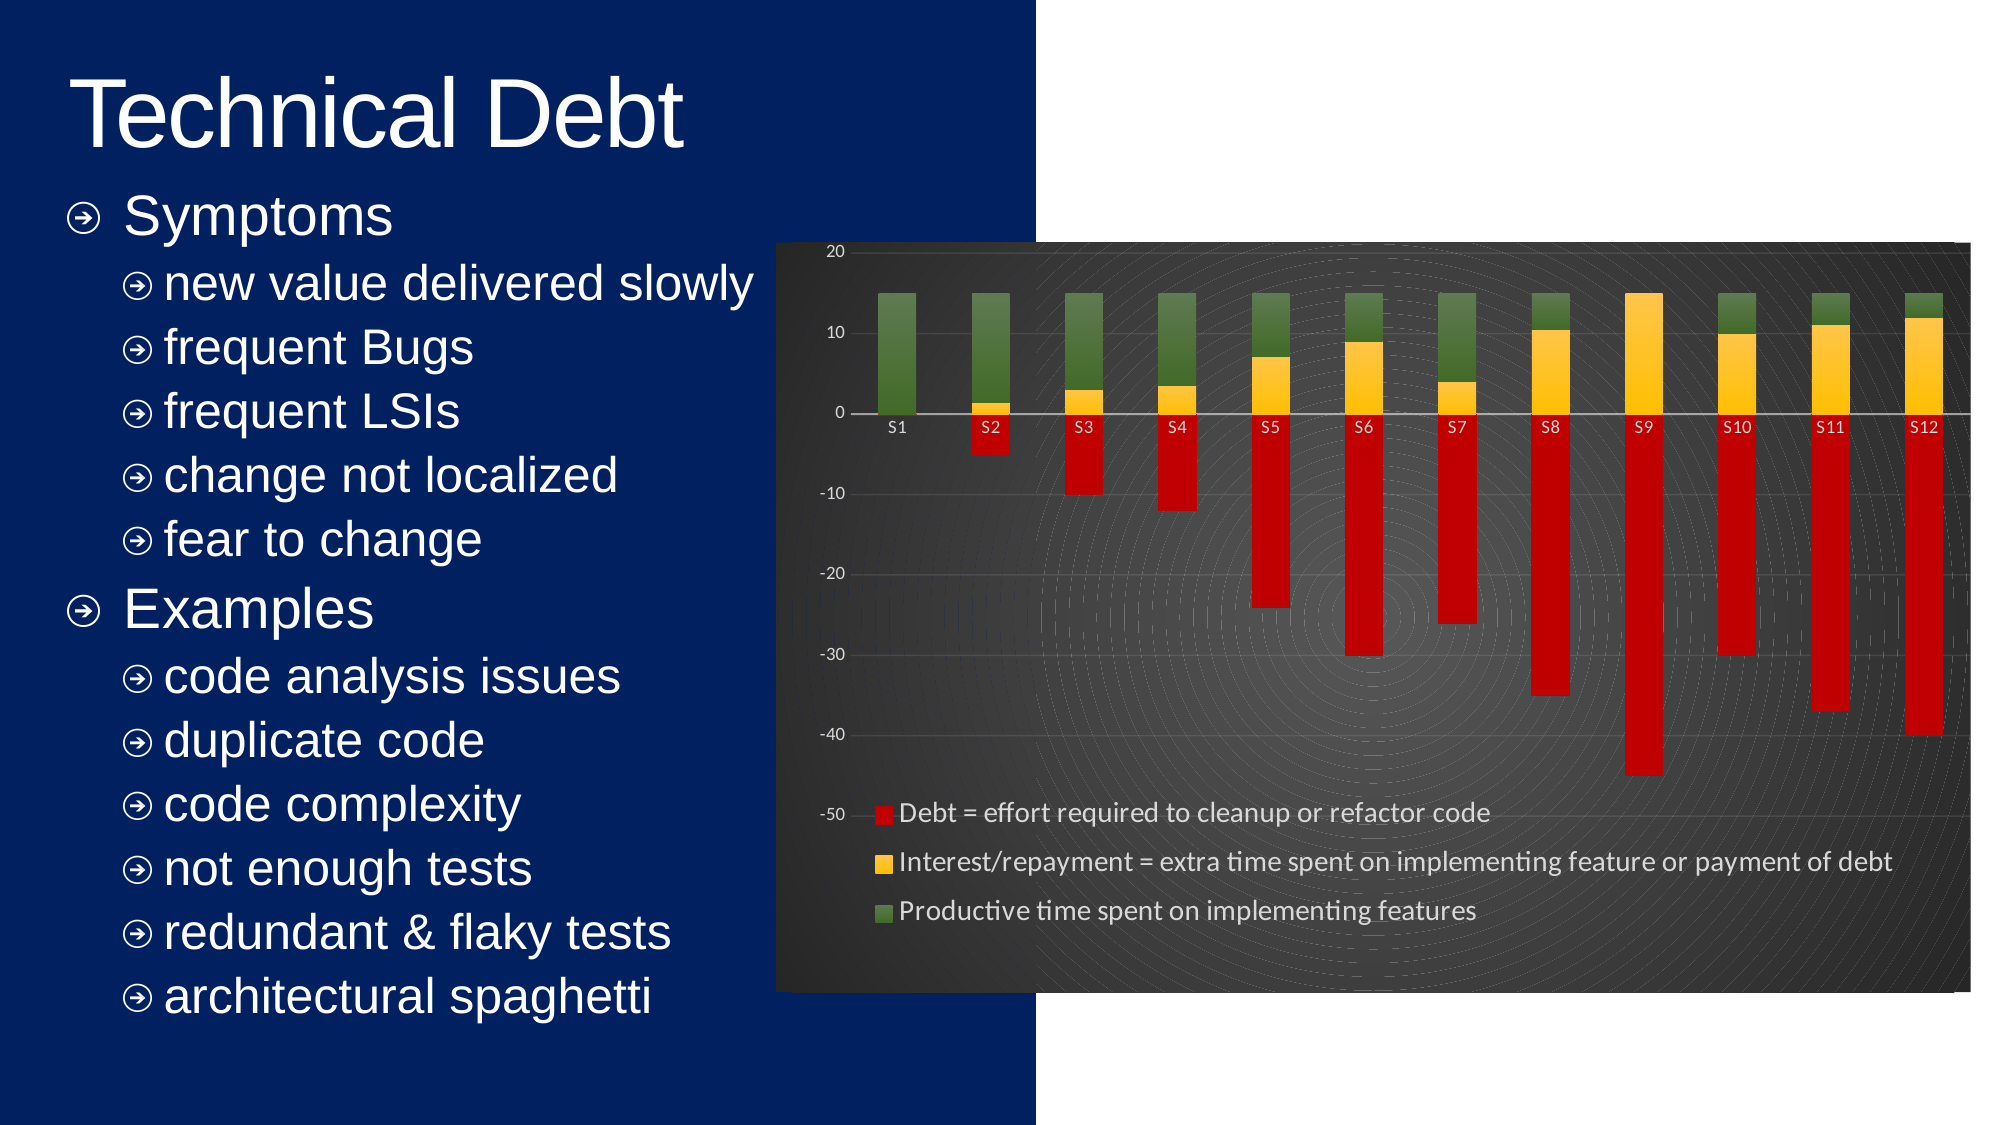

# Technical Debt
Symptoms
new value delivered slowly
frequent Bugs
frequent LSIs
change not localized
fear to change
Examples
code analysis issues
duplicate code
code complexity
not enough tests
redundant & flaky tests
architectural spaghetti

### Chart

| Category | Debt = effort required to cleanup or refactor code | Interest/repayment = extra time spent on implementing feature or payment of debt | Productive time spent on implementing features |
|---|---|---|---|
| S1 | 0.0 | 0.0 | 15.0 |
| S2 | -5.0 | 1.5 | 13.5 |
| S3 | -10.0 | 3.0 | 12.0 |
| S4 | -12.0 | 3.5999999999999996 | 11.4 |
| S5 | -24.0 | 7.199999999999999 | 7.800000000000001 |
| S6 | -30.0 | 9.0 | 6.0 |
| S7 | -26.0 | 4.0 | 11.0 |
| S8 | -35.0 | 10.5 | 4.5 |
| S9 | -45.0 | 15.0 | 0.0 |
| S10 | -30.0 | 10.0 | 5.0 |
| S11 | -37.0 | 11.1 | 3.9000000000000004 |
| S12 | -40.0 | 12.0 | 3.0 |